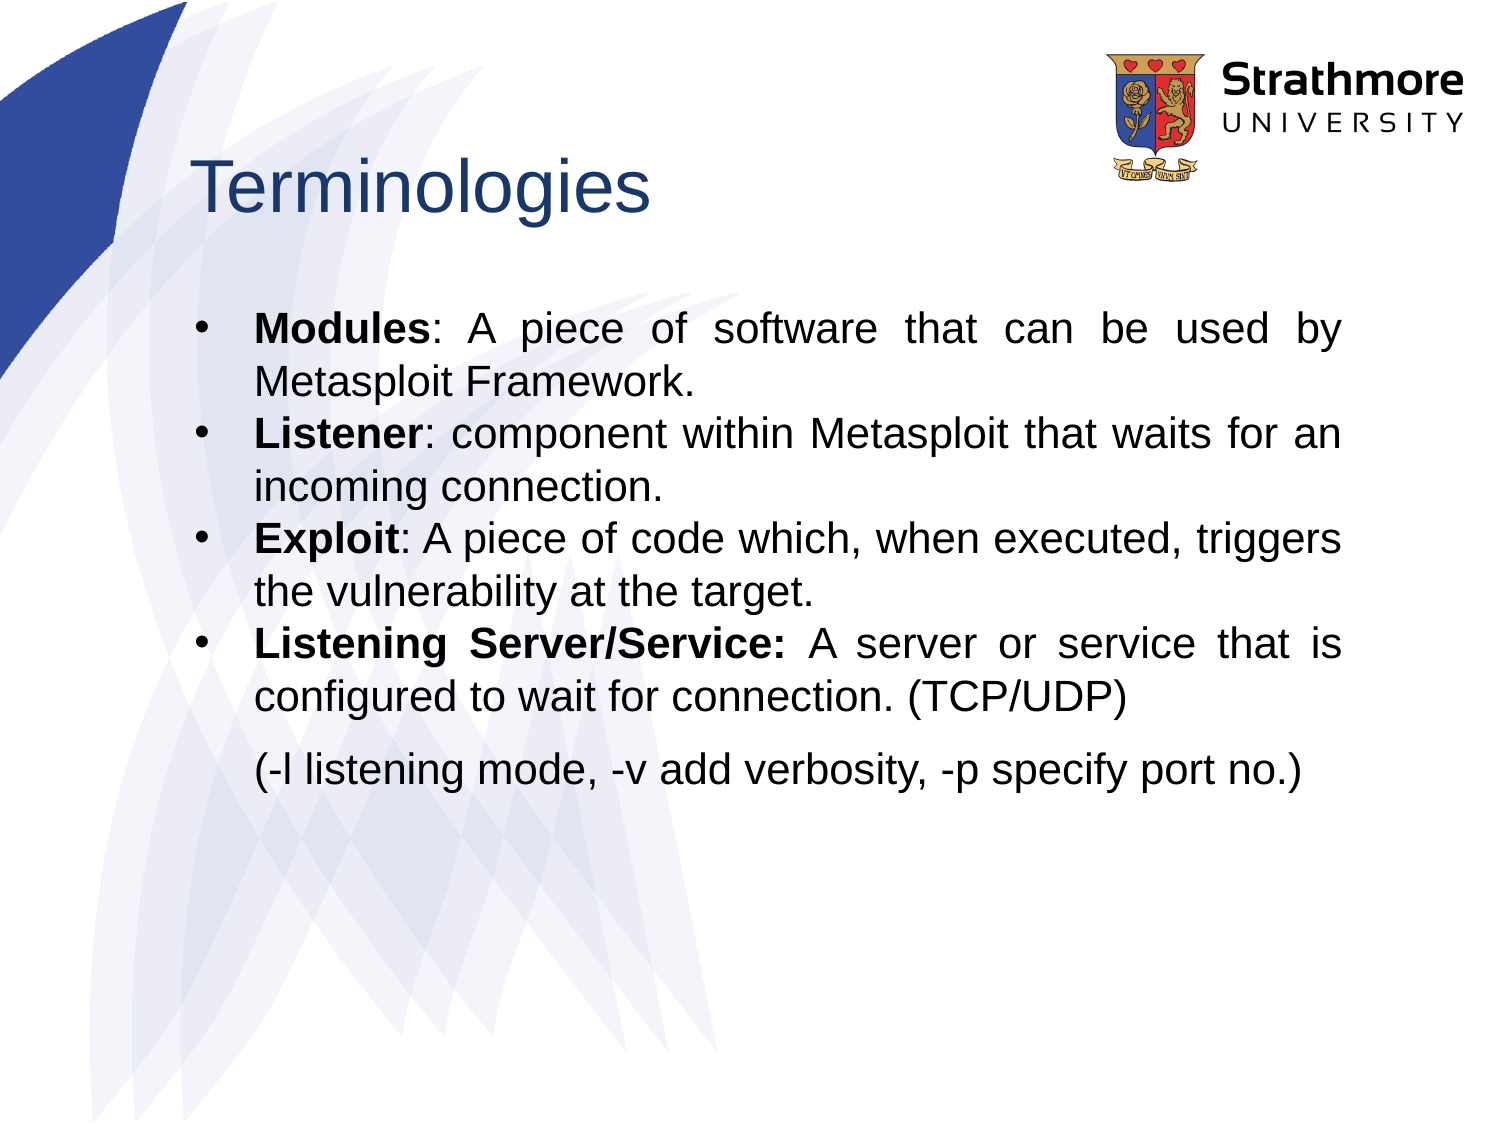

# Terminologies
Modules: A piece of software that can be used by Metasploit Framework.
Listener: component within Metasploit that waits for an incoming connection.
Exploit: A piece of code which, when executed, triggers the vulnerability at the target.
Listening Server/Service: A server or service that is configured to wait for connection. (TCP/UDP)
(-l listening mode, -v add verbosity, -p specify port no.)